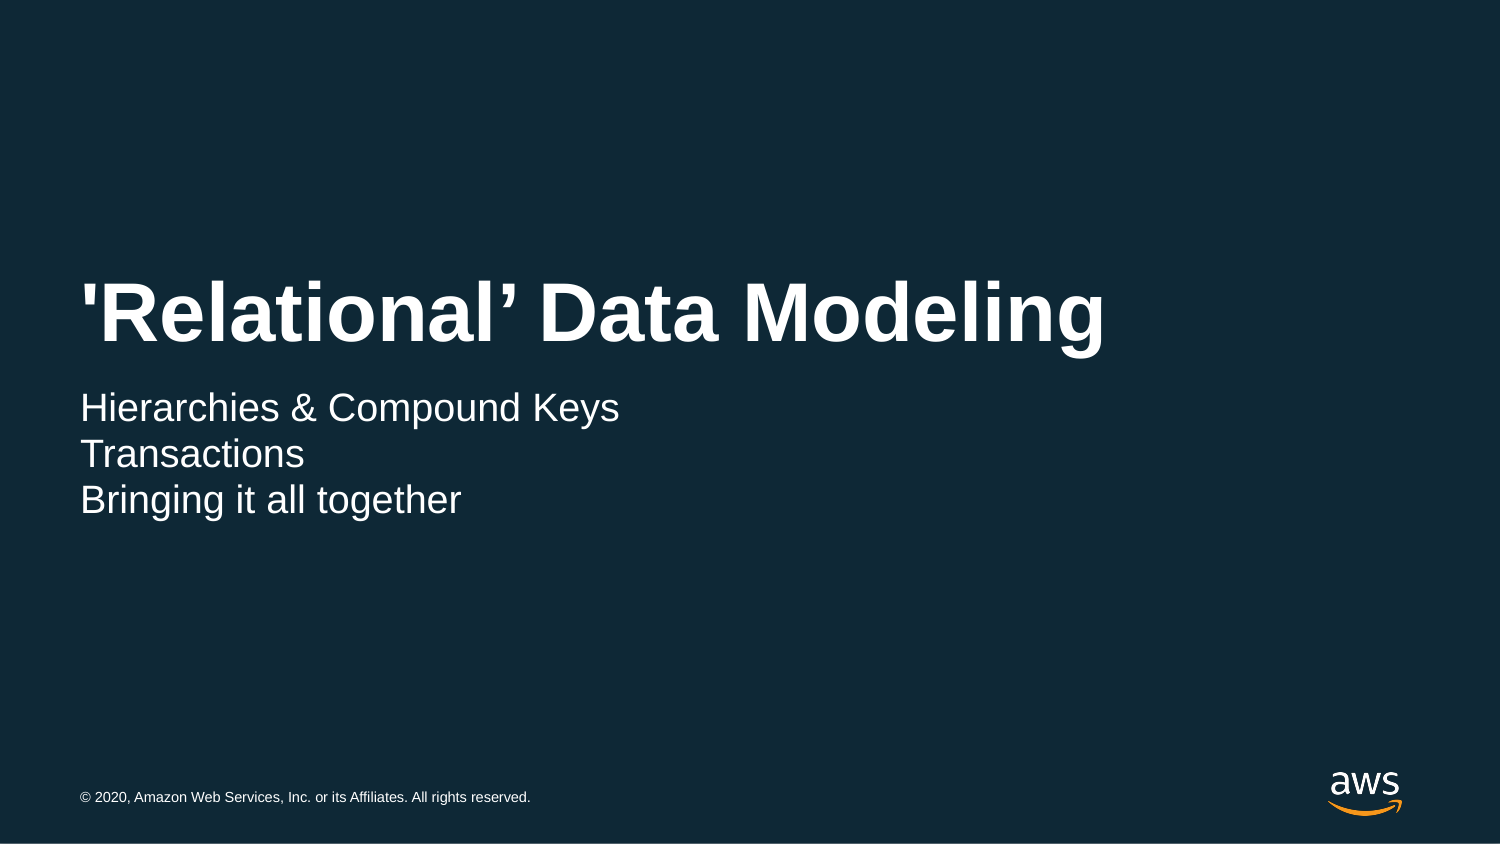

# 'Relational’ Data Modeling
Hierarchies & Compound Keys
Transactions
Bringing it all together